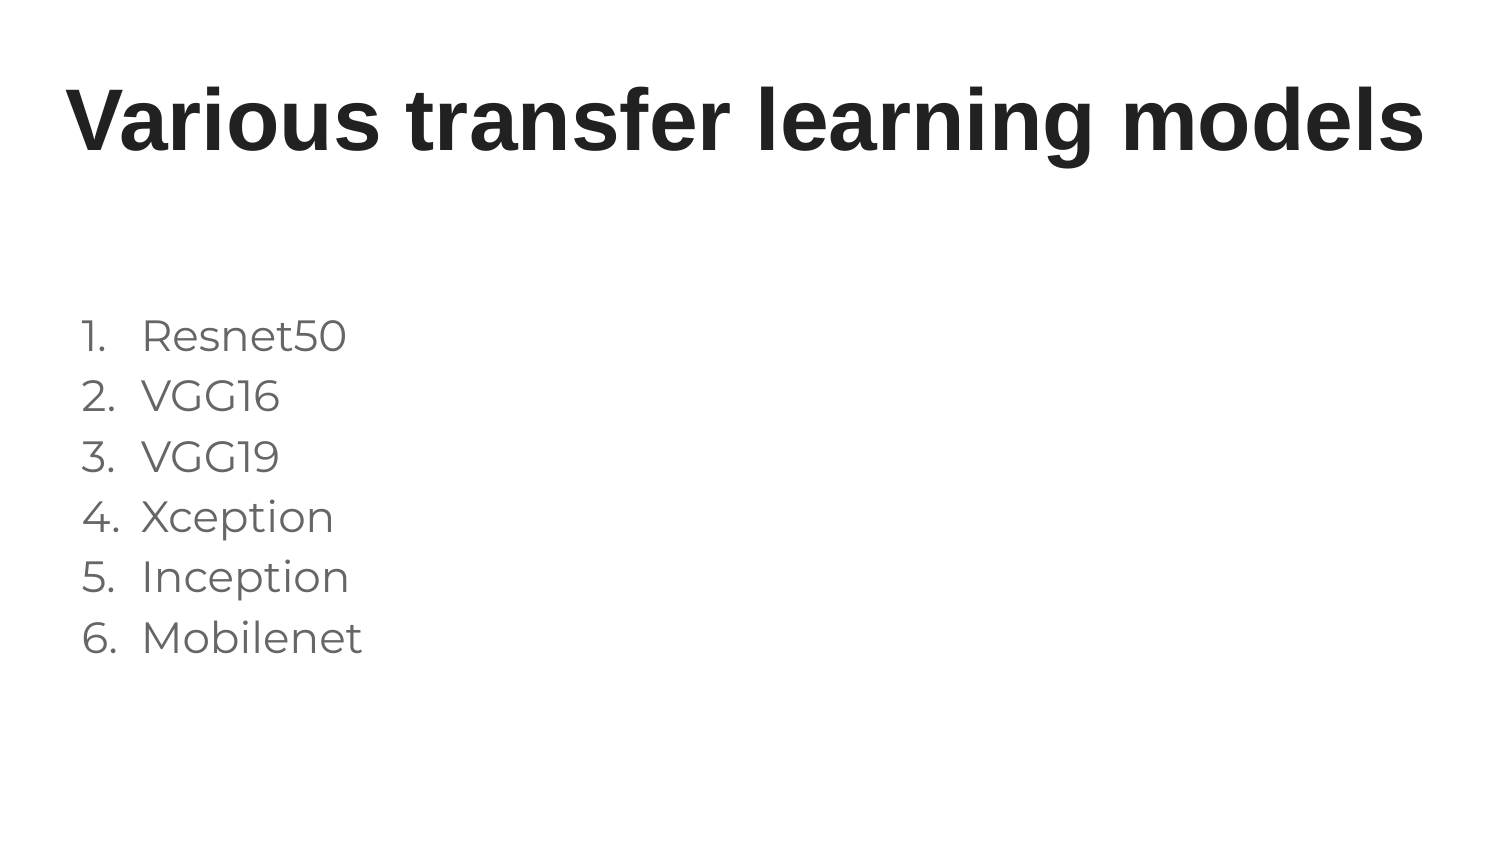

Various transfer learning models
Resnet50
VGG16
VGG19
Xception
Inception
Mobilenet